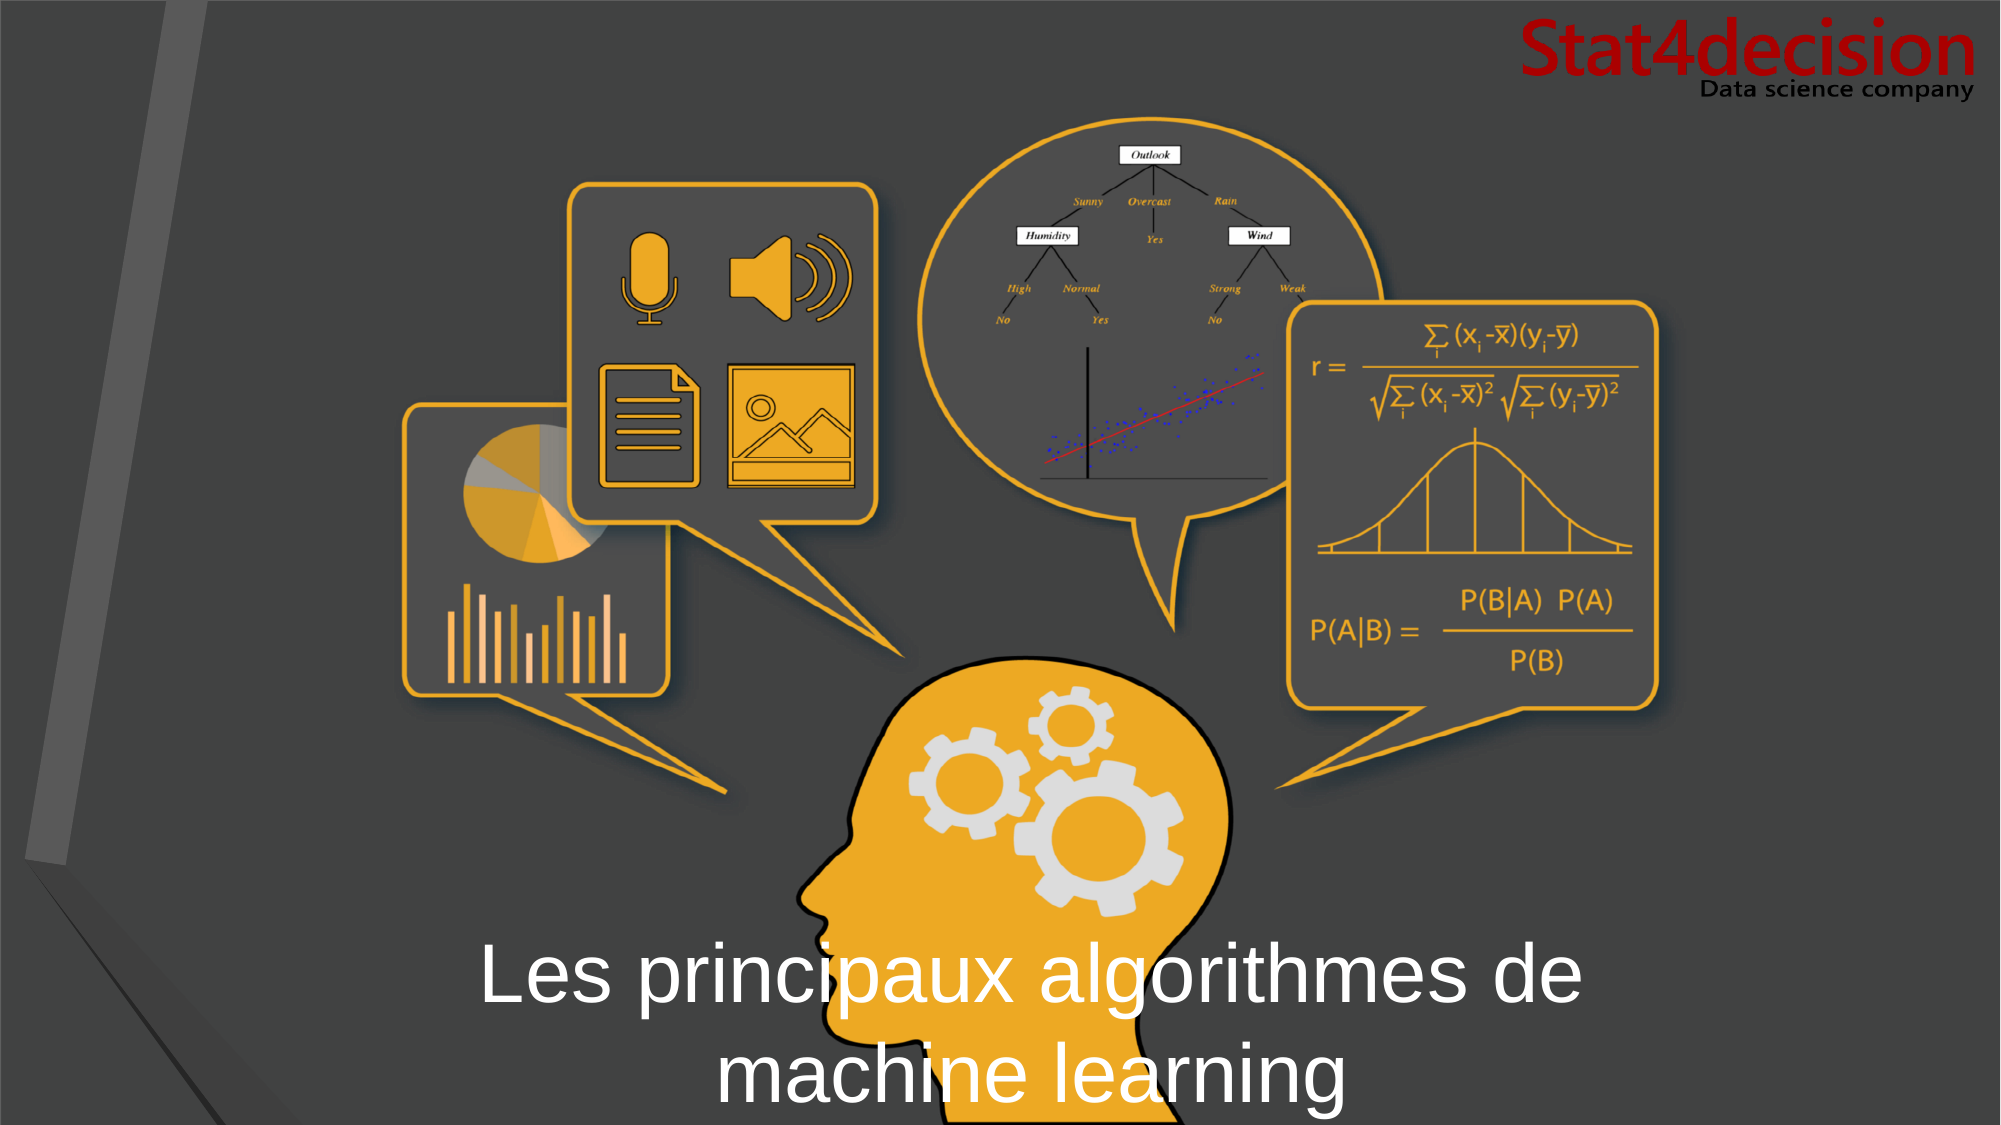

# Les principaux algorithmes de machine learning